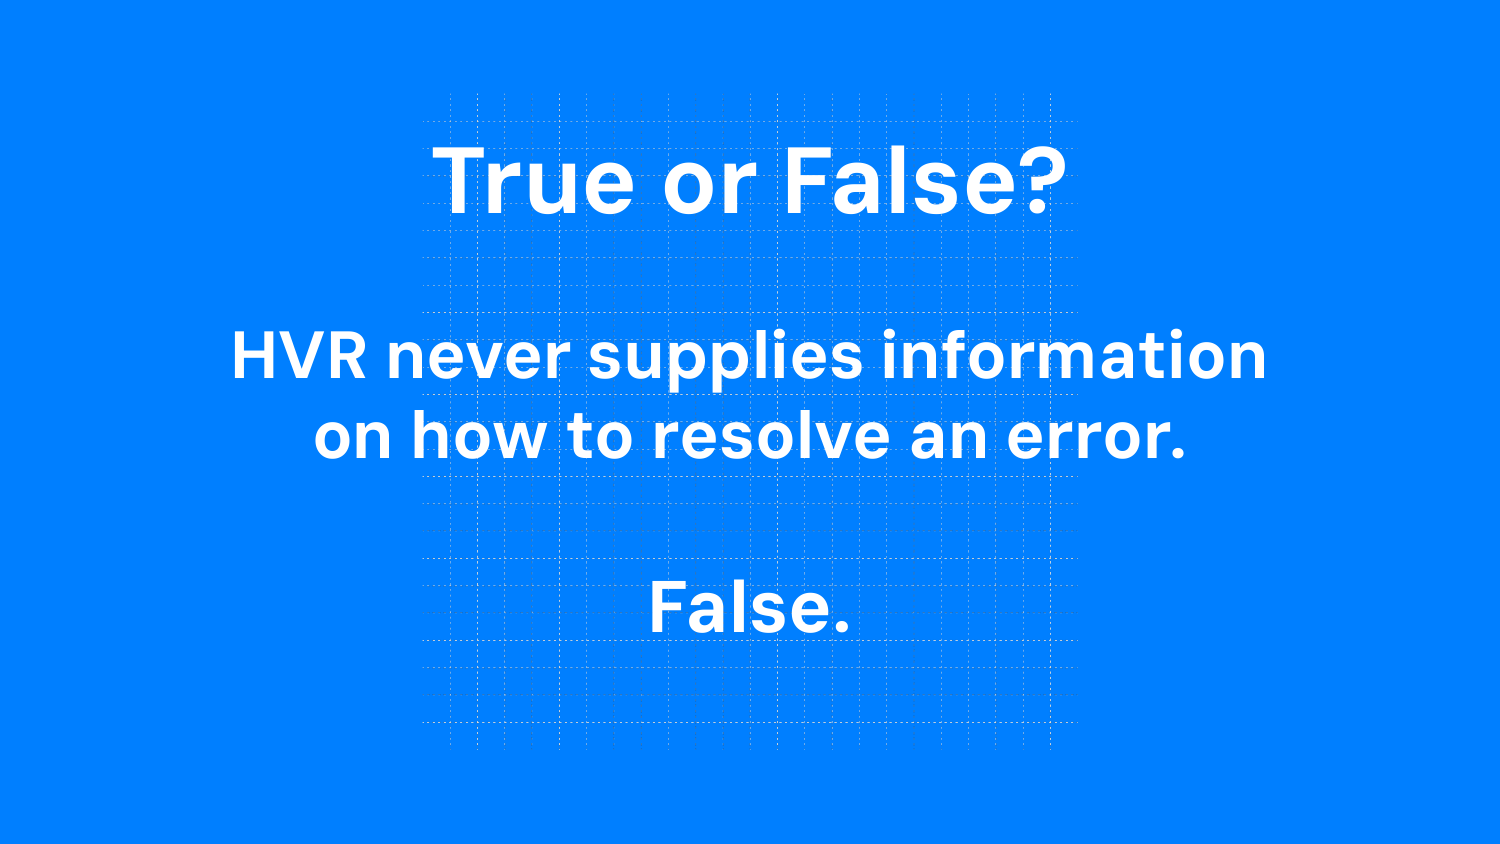

# True or False? HVR never supplies information on how to resolve an error.

False.